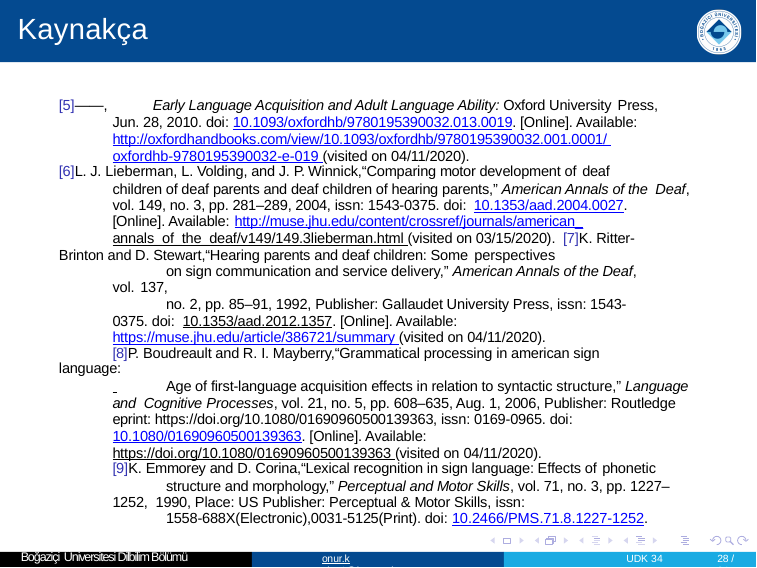

# Kaynakça
[5]——,
Early Language Acquisition and Adult Language Ability: Oxford University Press,
Jun. 28, 2010. doi: 10.1093/oxfordhb/9780195390032.013.0019. [Online]. Available:  http://oxfordhandbooks.com/view/10.1093/oxfordhb/9780195390032.001.0001/  oxfordhb-9780195390032-e-019 (visited on 04/11/2020).
[6]L. J. Lieberman, L. Volding, and J. P. Winnick,“Comparing motor development of deaf
children of deaf parents and deaf children of hearing parents,” American Annals of the  Deaf, vol. 149, no. 3, pp. 281–289, 2004, issn: 1543-0375. doi: 10.1353/aad.2004.0027.
[Online]. Available: http://muse.jhu.edu/content/crossref/journals/american_
annals_of_the_deaf/v149/149.3lieberman.html (visited on 03/15/2020).  [7]K. Ritter-Brinton and D. Stewart,“Hearing parents and deaf children: Some perspectives
on sign communication and service delivery,” American Annals of the Deaf, vol. 137,
no. 2, pp. 85–91, 1992, Publisher: Gallaudet University Press, issn: 1543-0375. doi:  10.1353/aad.2012.1357. [Online]. Available:  https://muse.jhu.edu/article/386721/summary (visited on 04/11/2020).
[8]P. Boudreault and R. I. Mayberry,“Grammatical processing in american sign language:
Age of first-language acquisition effects in relation to syntactic structure,” Language and  Cognitive Processes, vol. 21, no. 5, pp. 608–635, Aug. 1, 2006, Publisher: Routledge  eprint: https://doi.org/10.1080/01690960500139363, issn: 0169-0965. doi:  10.1080/01690960500139363. [Online]. Available:  https://doi.org/10.1080/01690960500139363 (visited on 04/11/2020).
[9]K. Emmorey and D. Corina,“Lexical recognition in sign language: Effects of phonetic
structure and morphology,” Perceptual and Motor Skills, vol. 71, no. 3, pp. 1227–1252,  1990, Place: US Publisher: Perceptual & Motor Skills, issn:
1558-688X(Electronic),0031-5125(Print). doi: 10.2466/PMS.71.8.1227-1252.

Boğaziçi  Üniversitesi Dilbilim Bölümü
onur.keles1@boun.edu.tr
UDK 34
28 / 34